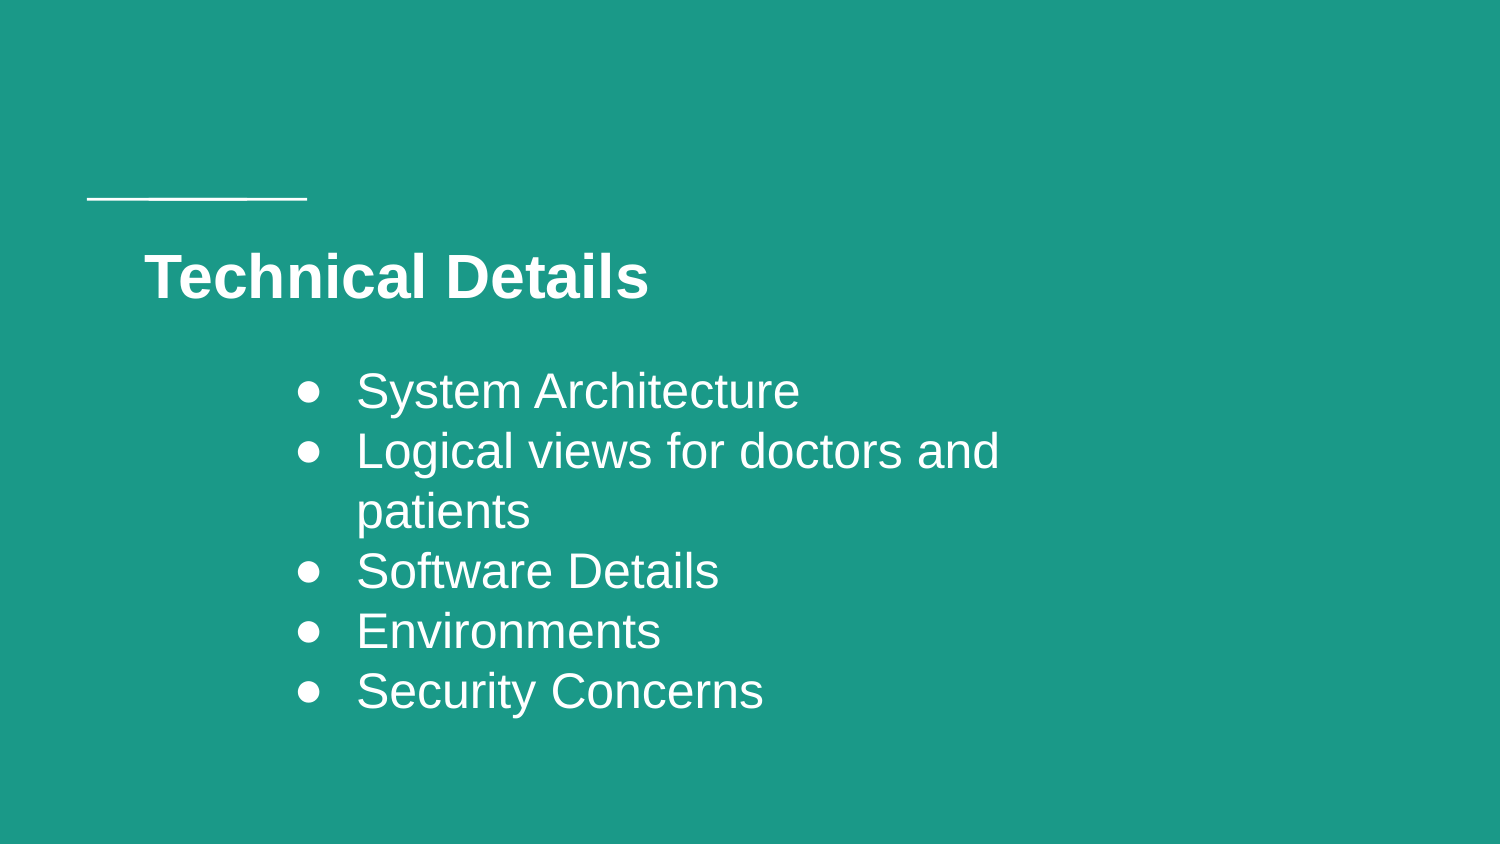

# Technical Details
System Architecture
Logical views for doctors and patients
Software Details
Environments
Security Concerns